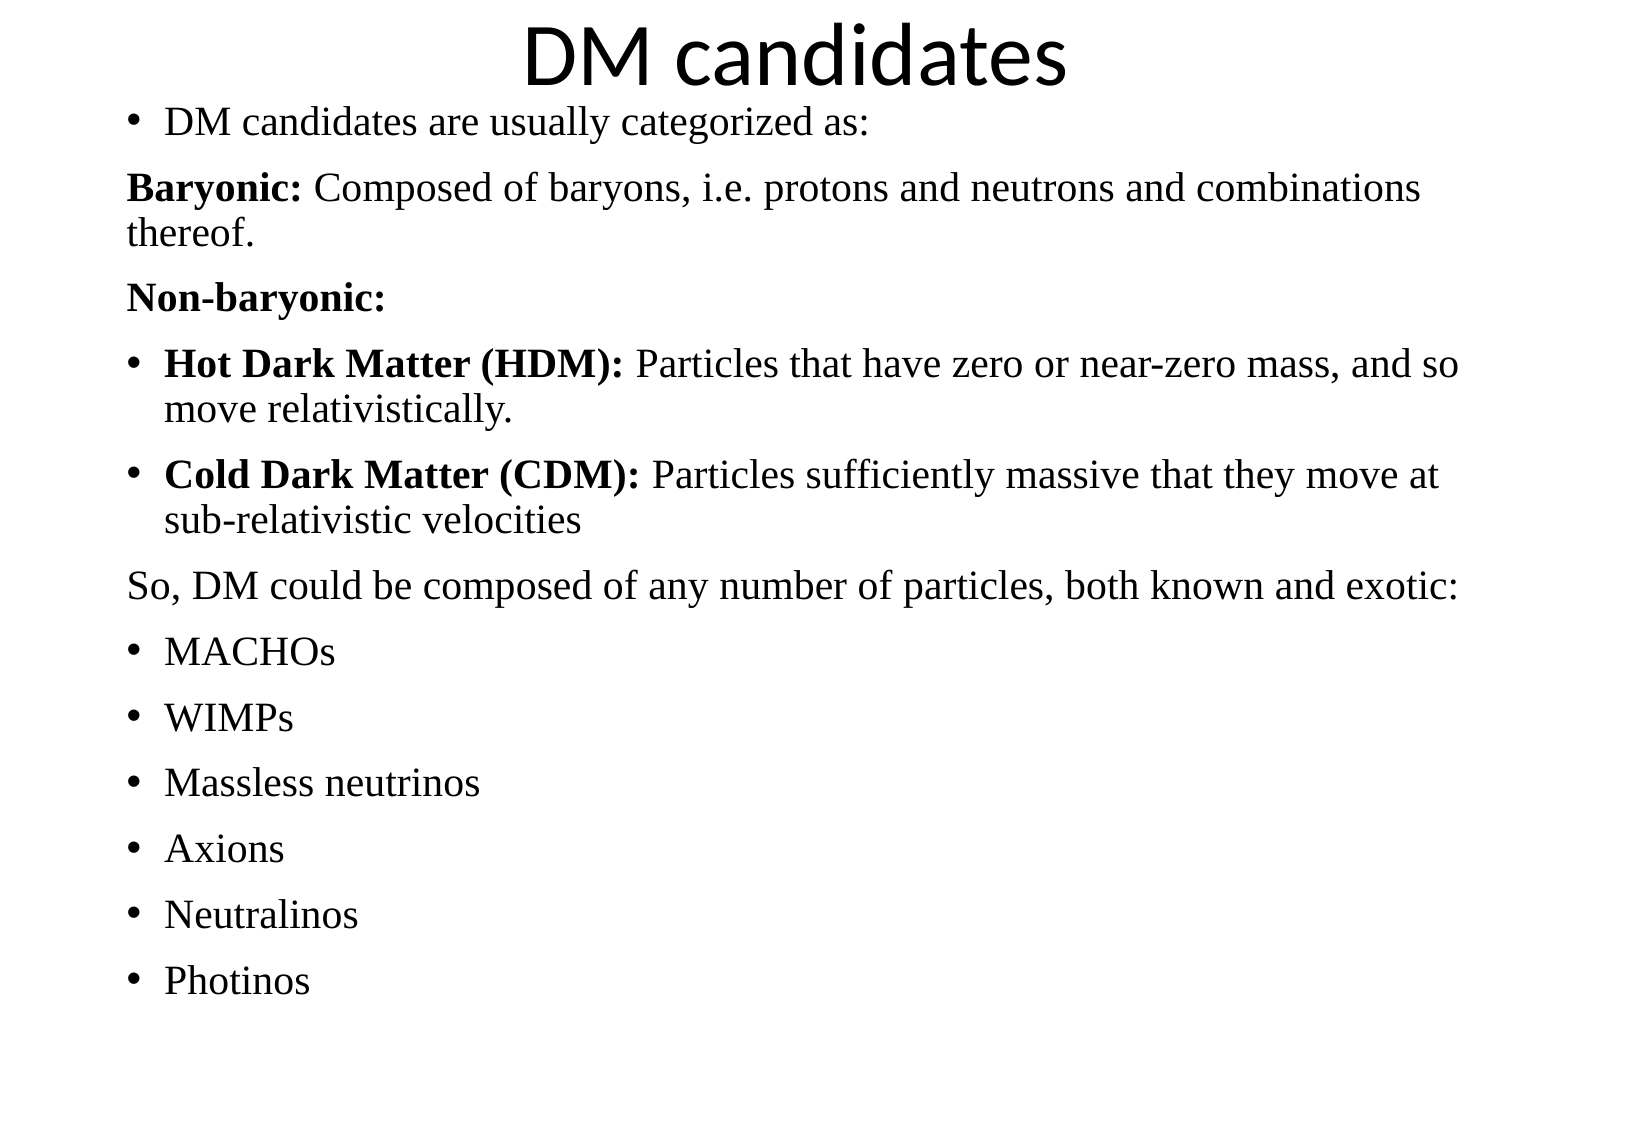

# DM candidates
DM candidates are usually categorized as:
Baryonic: Composed of baryons, i.e. protons and neutrons and combinations thereof.
Non-baryonic:
Hot Dark Matter (HDM): Particles that have zero or near-zero mass, and so move relativistically.
Cold Dark Matter (CDM): Particles sufficiently massive that they move at sub-relativistic velocities
So, DM could be composed of any number of particles, both known and exotic:
MACHOs
WIMPs
Massless neutrinos
Axions
Neutralinos
Photinos